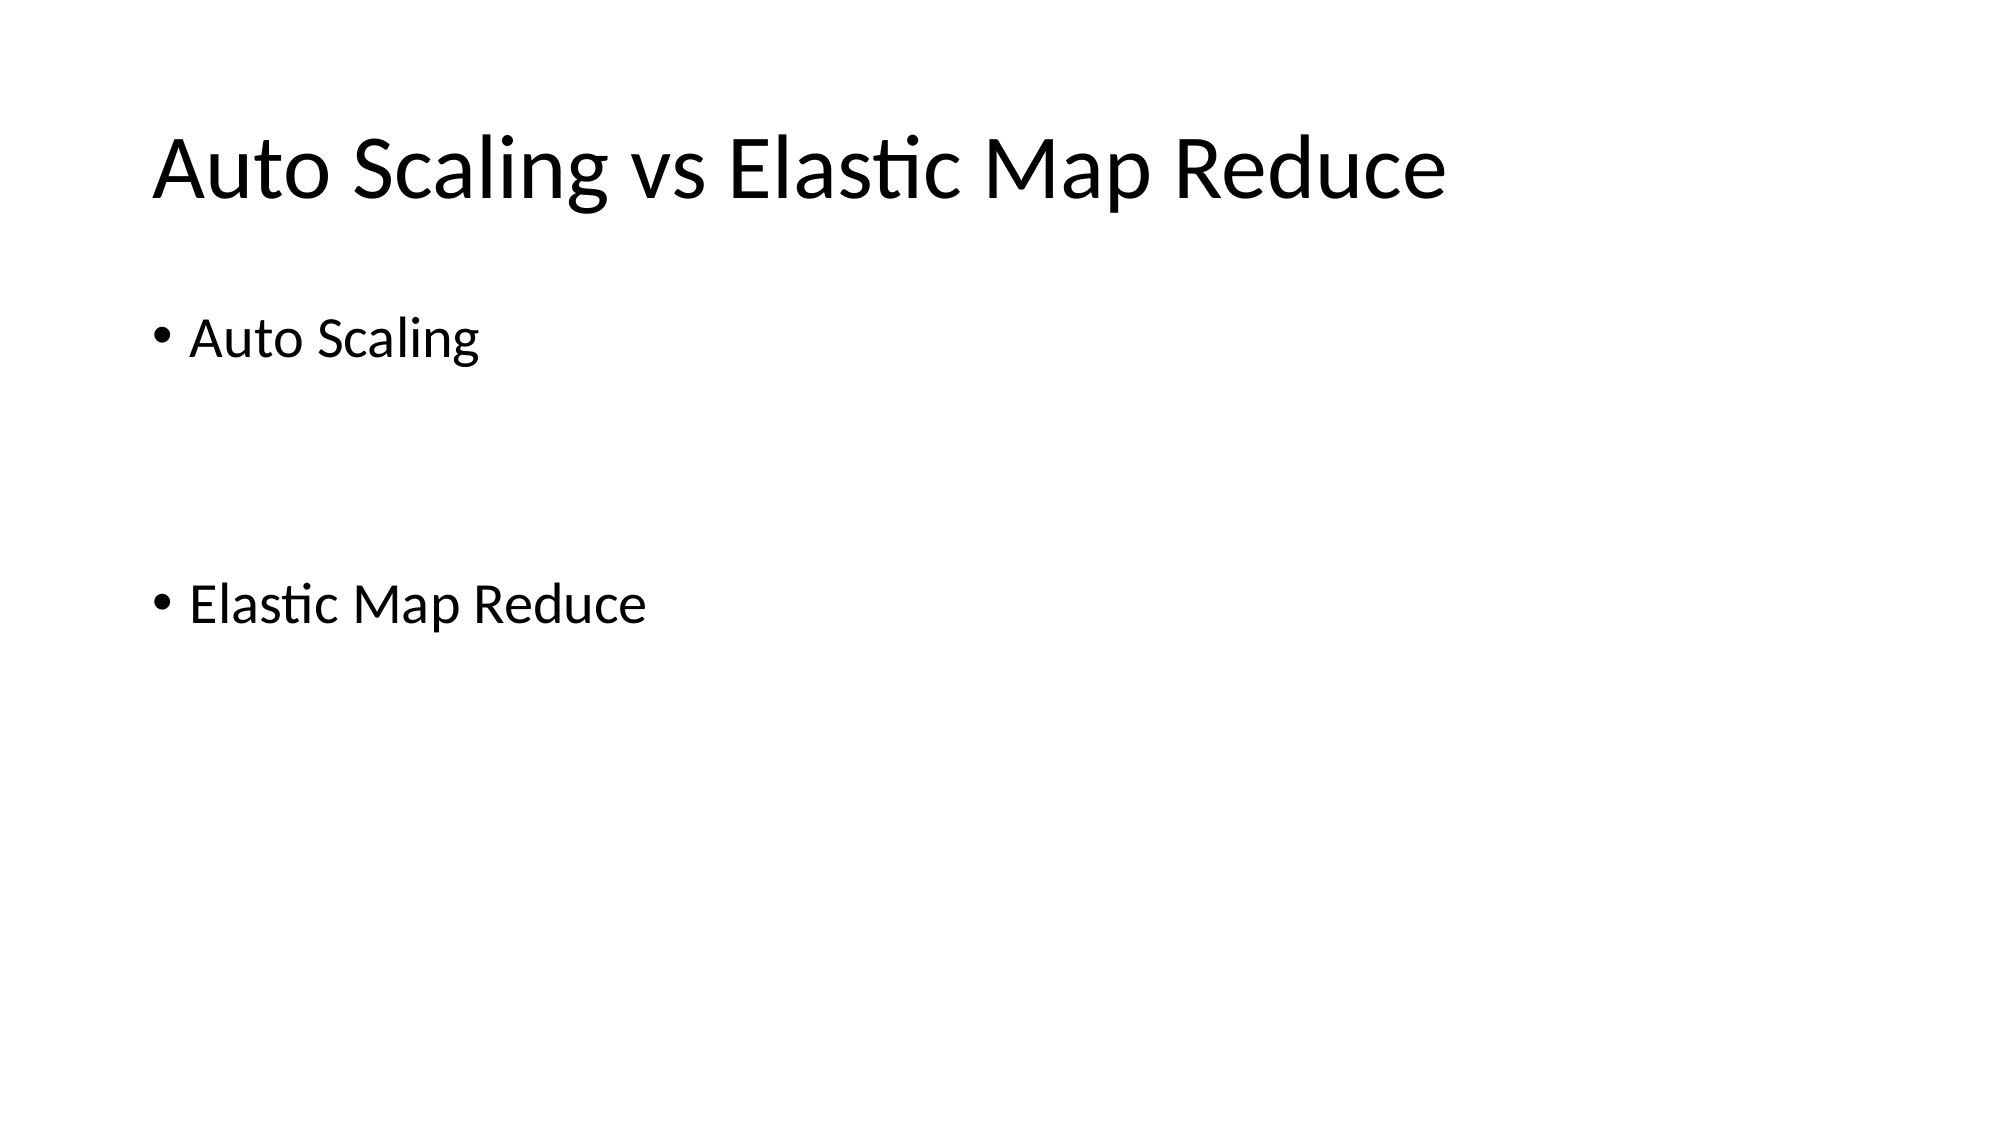

# Auto Scaling vs Elastic Map Reduce
Auto Scaling
Tried AWS Auto scaling, the rules set at the infrastructure level was helping development jobs to spin up more nodes
Auto scaling was hard to set at the job level
Elastic Map Reduce
Auto scaling could be controlled at the job level
If all rules are known, it was easy to setup burst capacity EMR jobs